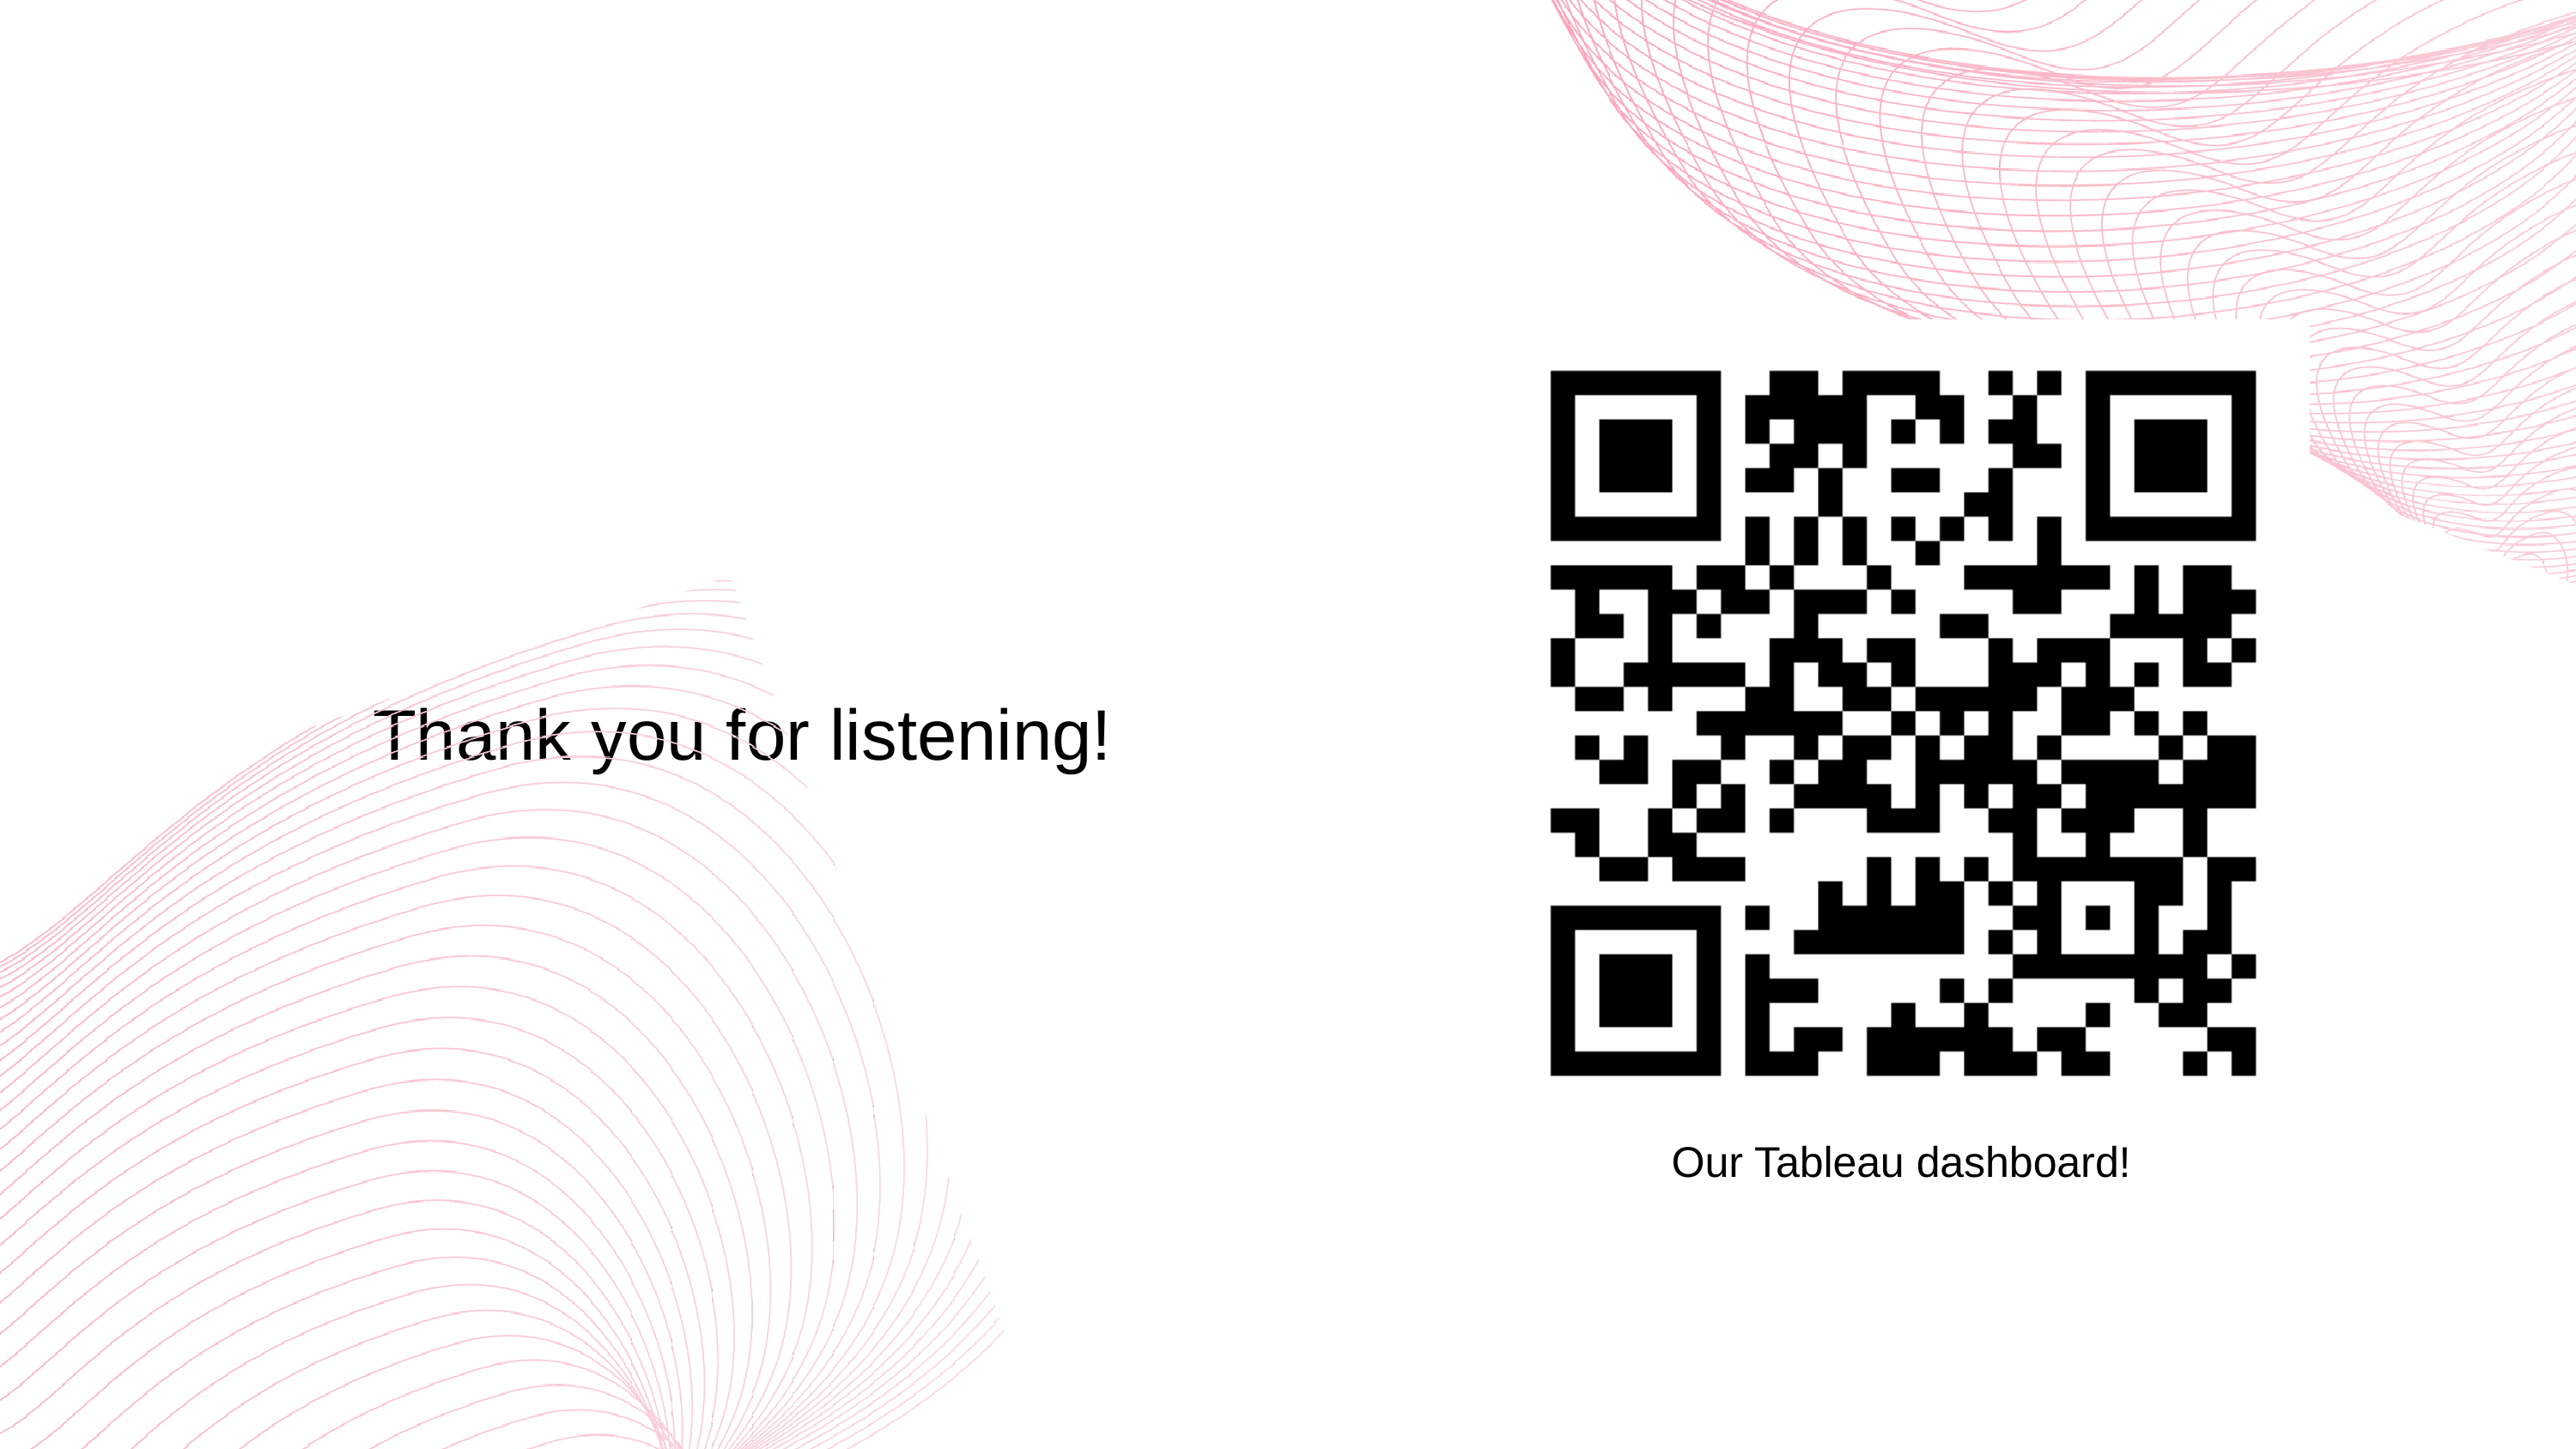

Thank you for listening!

Our Tableau dashboard!